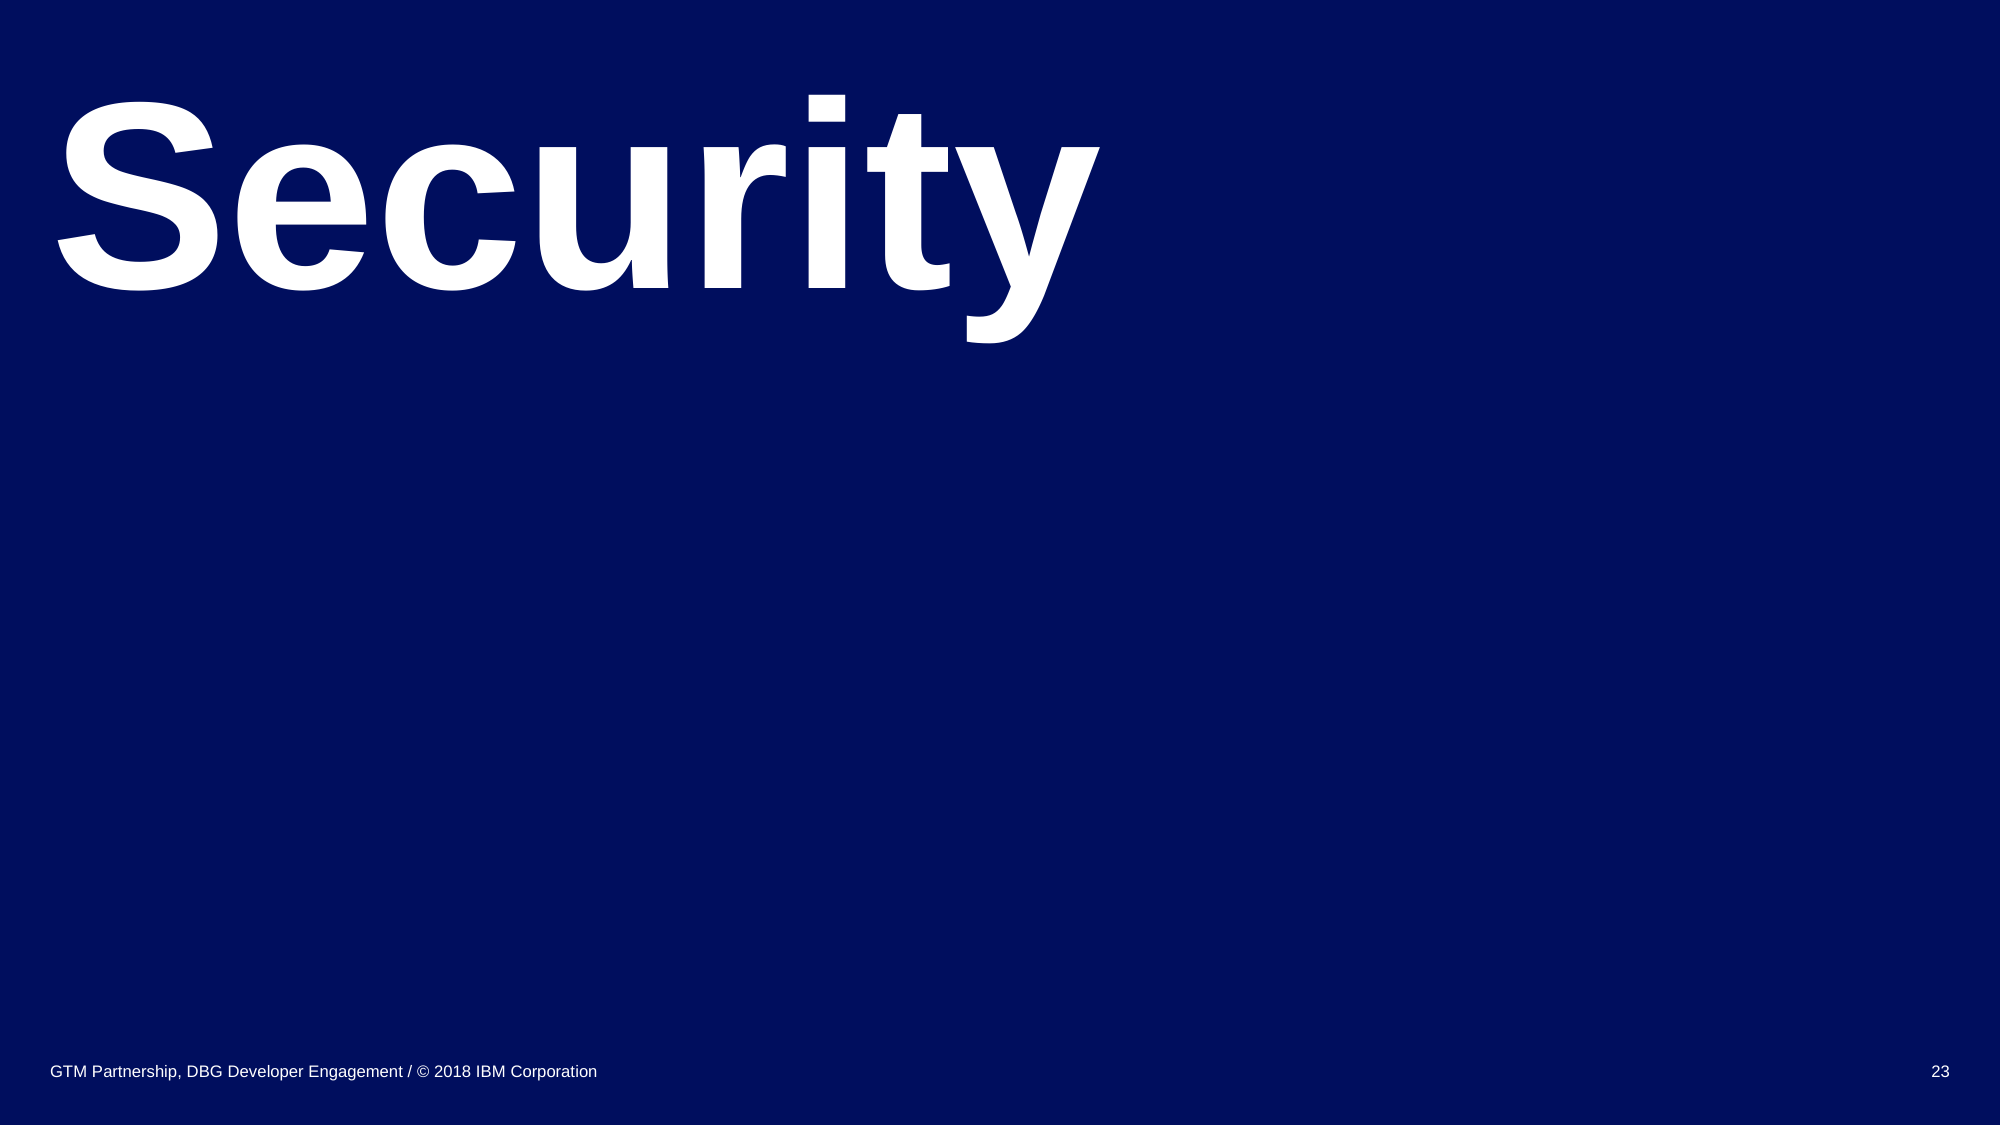

# Security
GTM Partnership, DBG Developer Engagement / © 2018 IBM Corporation
23